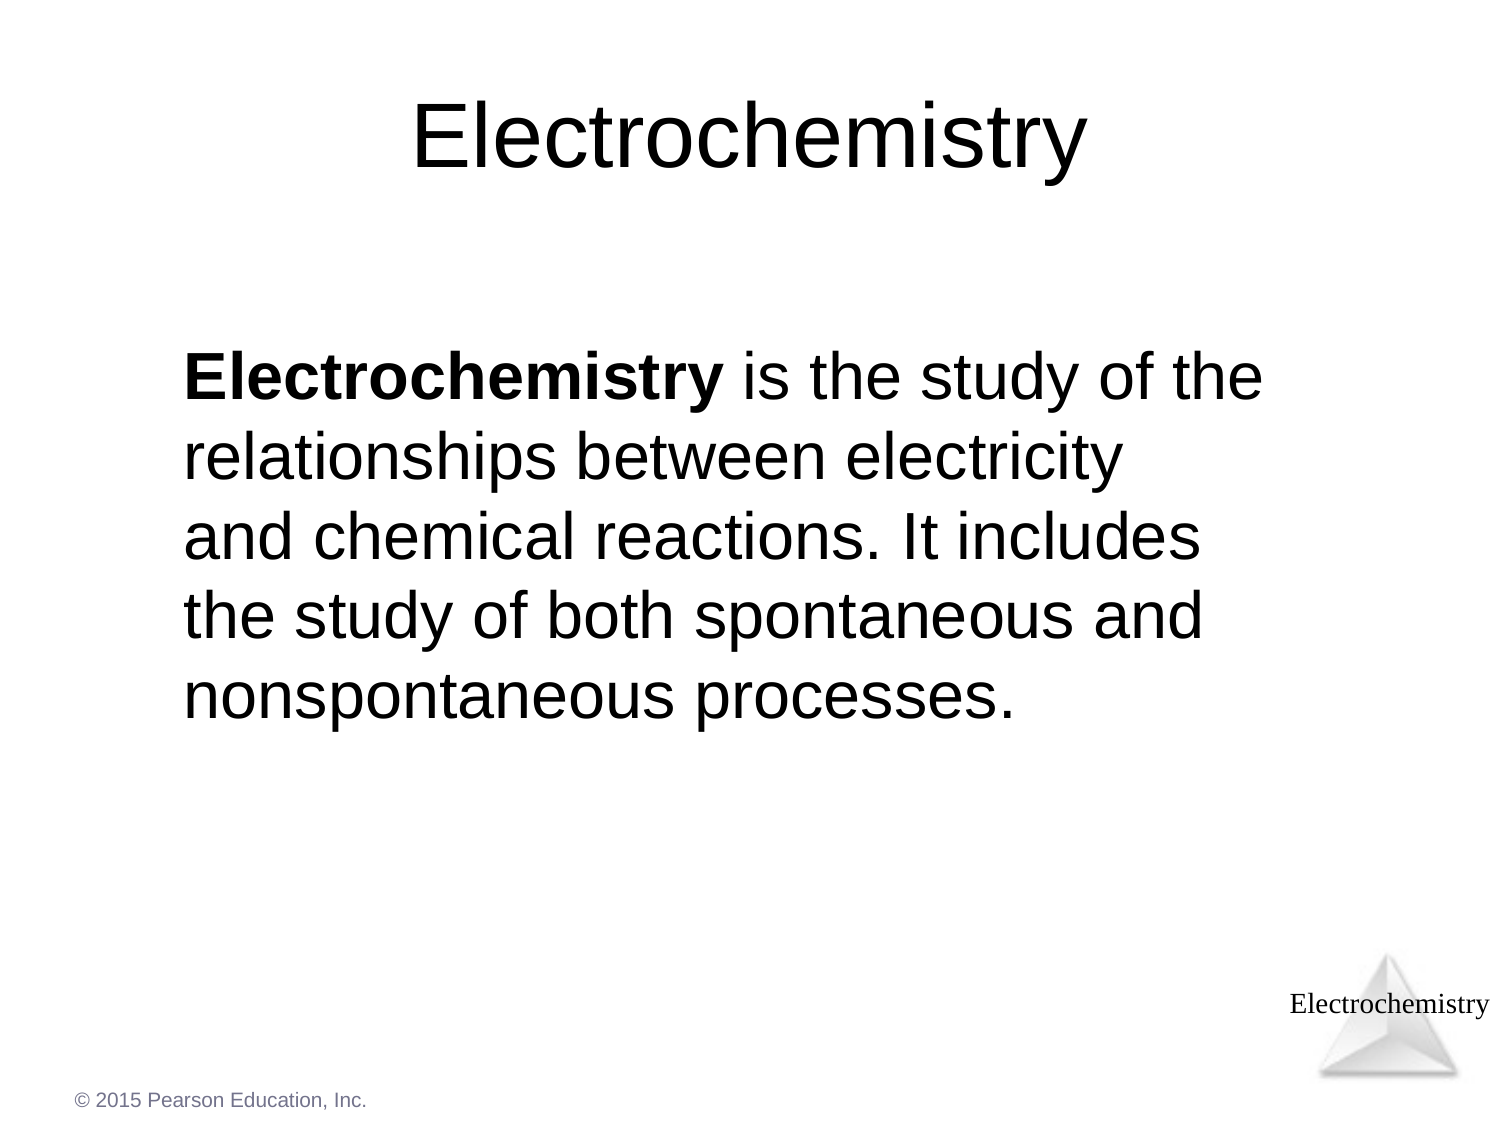

Electrochemistry
	Electrochemistry is the study of the relationships between electricity
and chemical reactions. It includes
the study of both spontaneous and nonspontaneous processes.